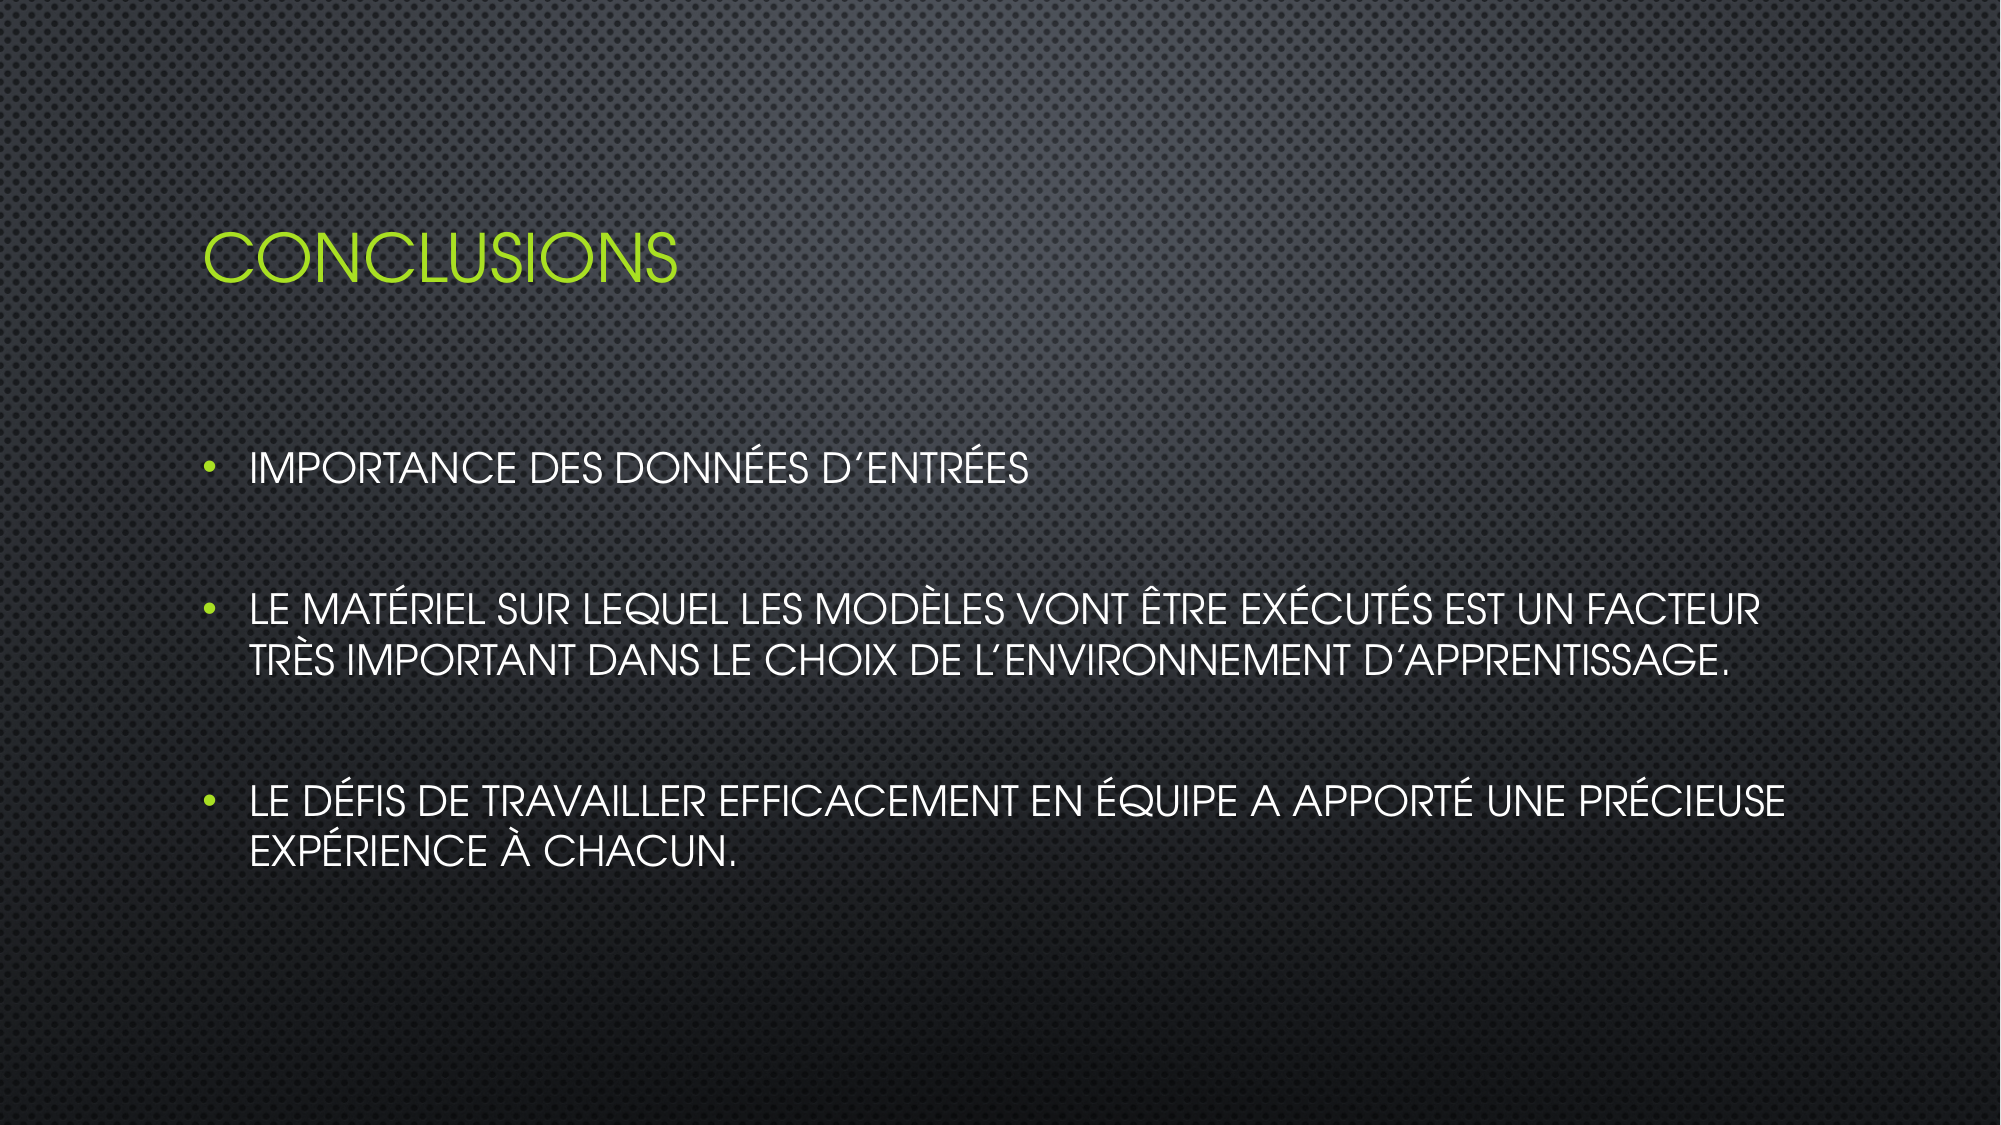

# Conclusions
Importance des données d’entrées

Le matériel sur lequel les modèles vont être exécutés est un facteur très important dans le choix de l’environnement d’apprentissage.

Le défis de travailler efficacement en équipe a apporté une précieuse expérience à chacun.